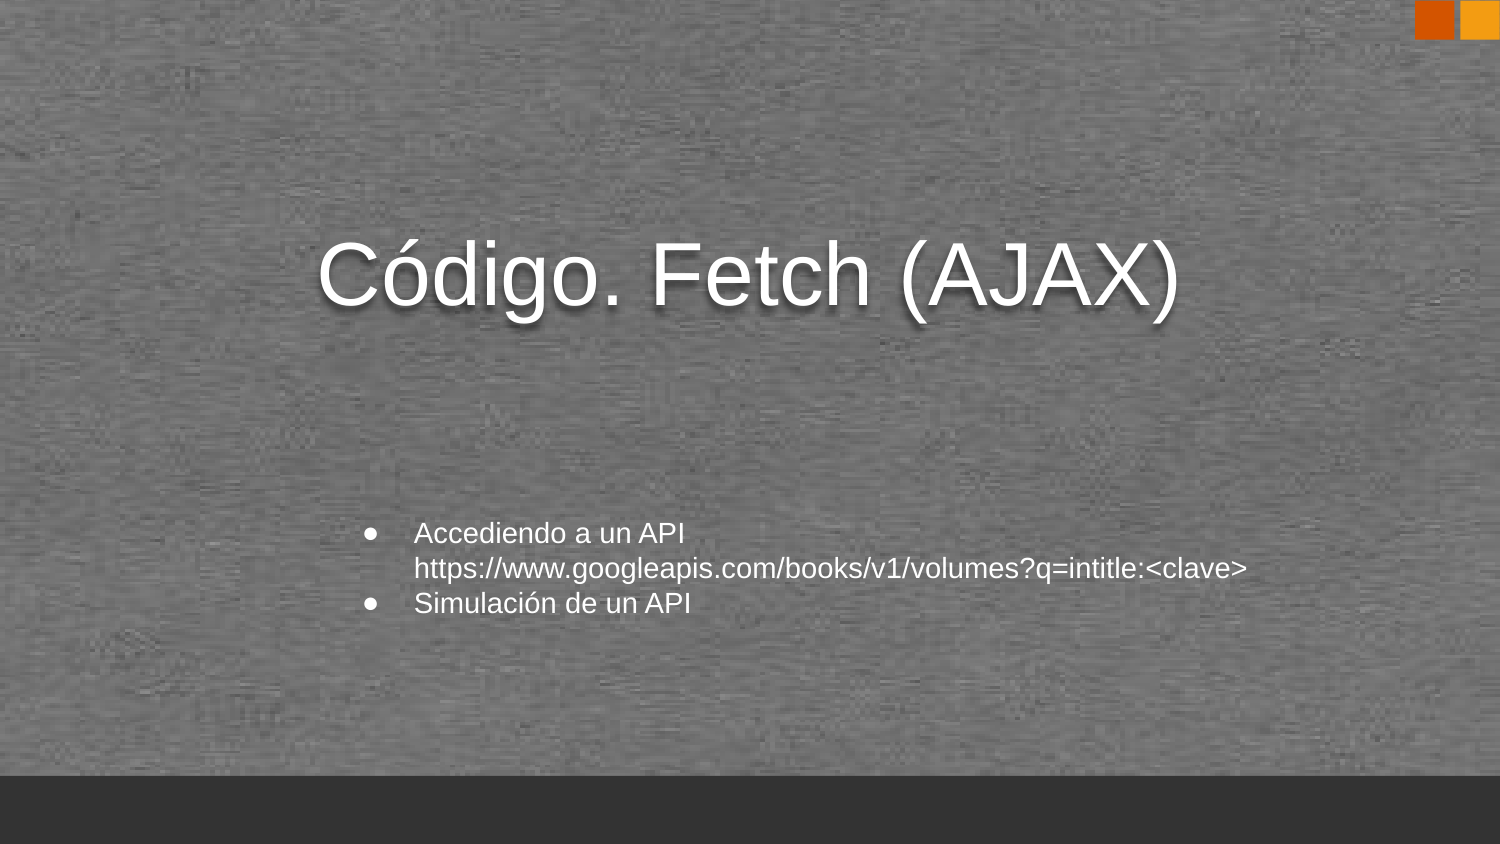

# Código. Fetch (AJAX)
Accediendo a un API
https://www.googleapis.com/books/v1/volumes?q=intitle:<clave>
Simulación de un API